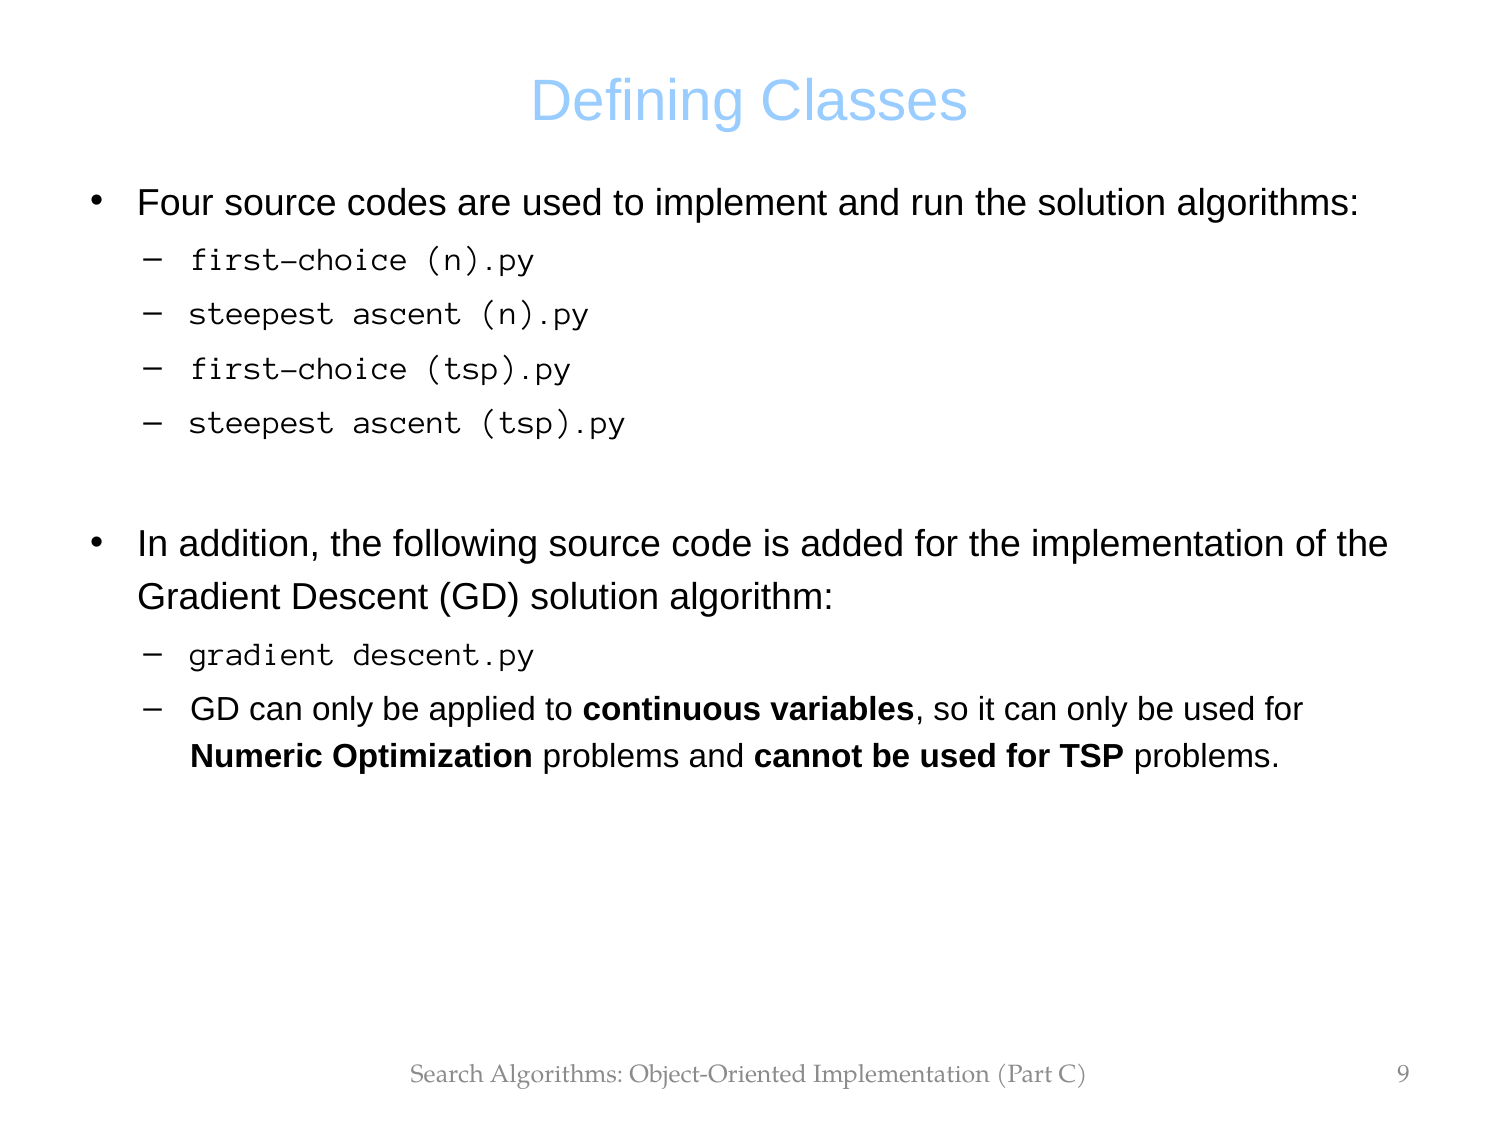

# Defining Classes
Four source codes are used to implement and run the solution algorithms:
first-choice (n).py
steepest ascent (n).py
first-choice (tsp).py
steepest ascent (tsp).py

In addition, the following source code is added for the implementation of the Gradient Descent (GD) solution algorithm:
gradient descent.py
GD can only be applied to continuous variables, so it can only be used for Numeric Optimization problems and cannot be used for TSP problems.
Search Algorithms: Object-Oriented Implementation (Part C)
9